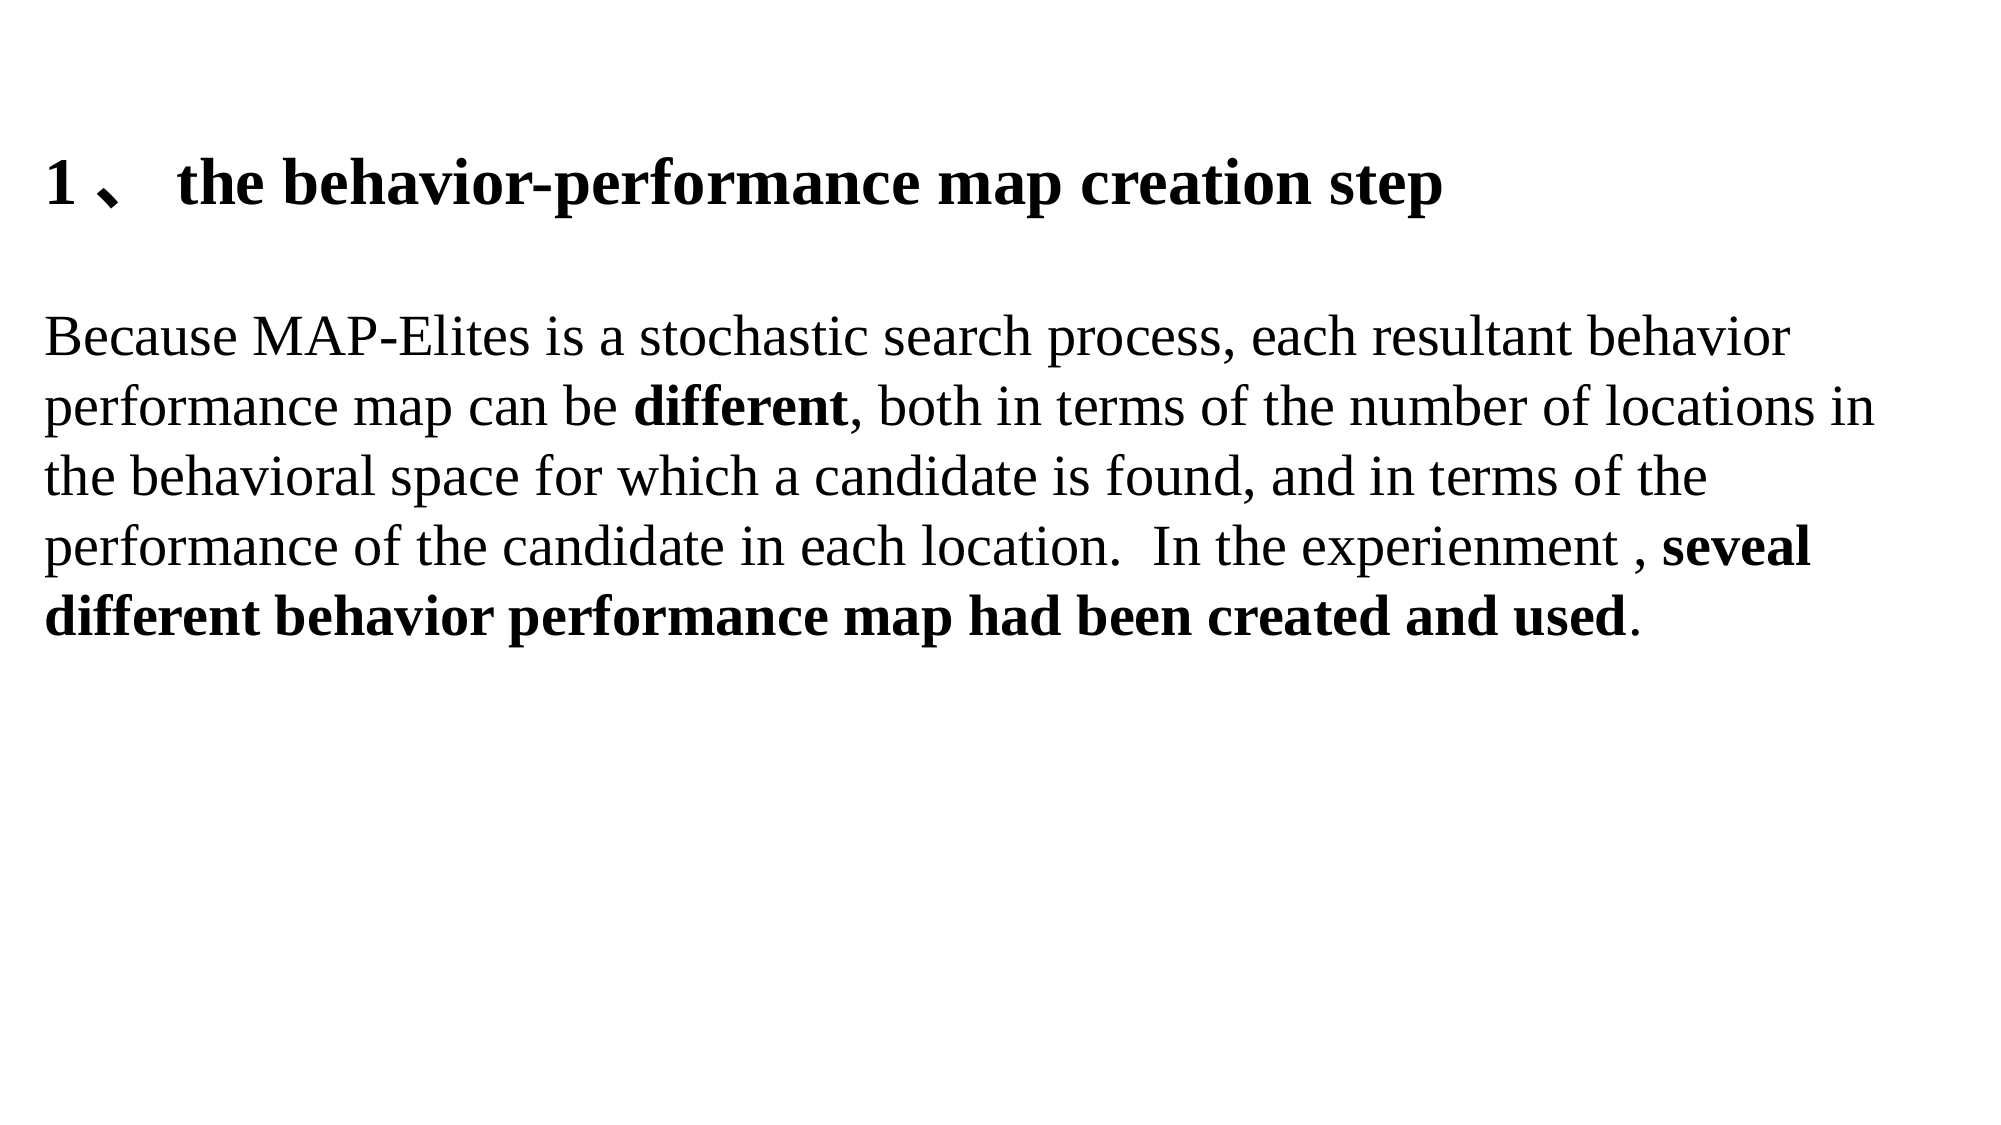

1、the behavior-performance map creation step
Because MAP-Elites is a stochastic search process, each resultant behavior performance map can be different, both in terms of the number of locations in the behavioral space for which a candidate is found, and in terms of the performance of the candidate in each location.  In the experienment , seveal different behavior performance map had been created and used.